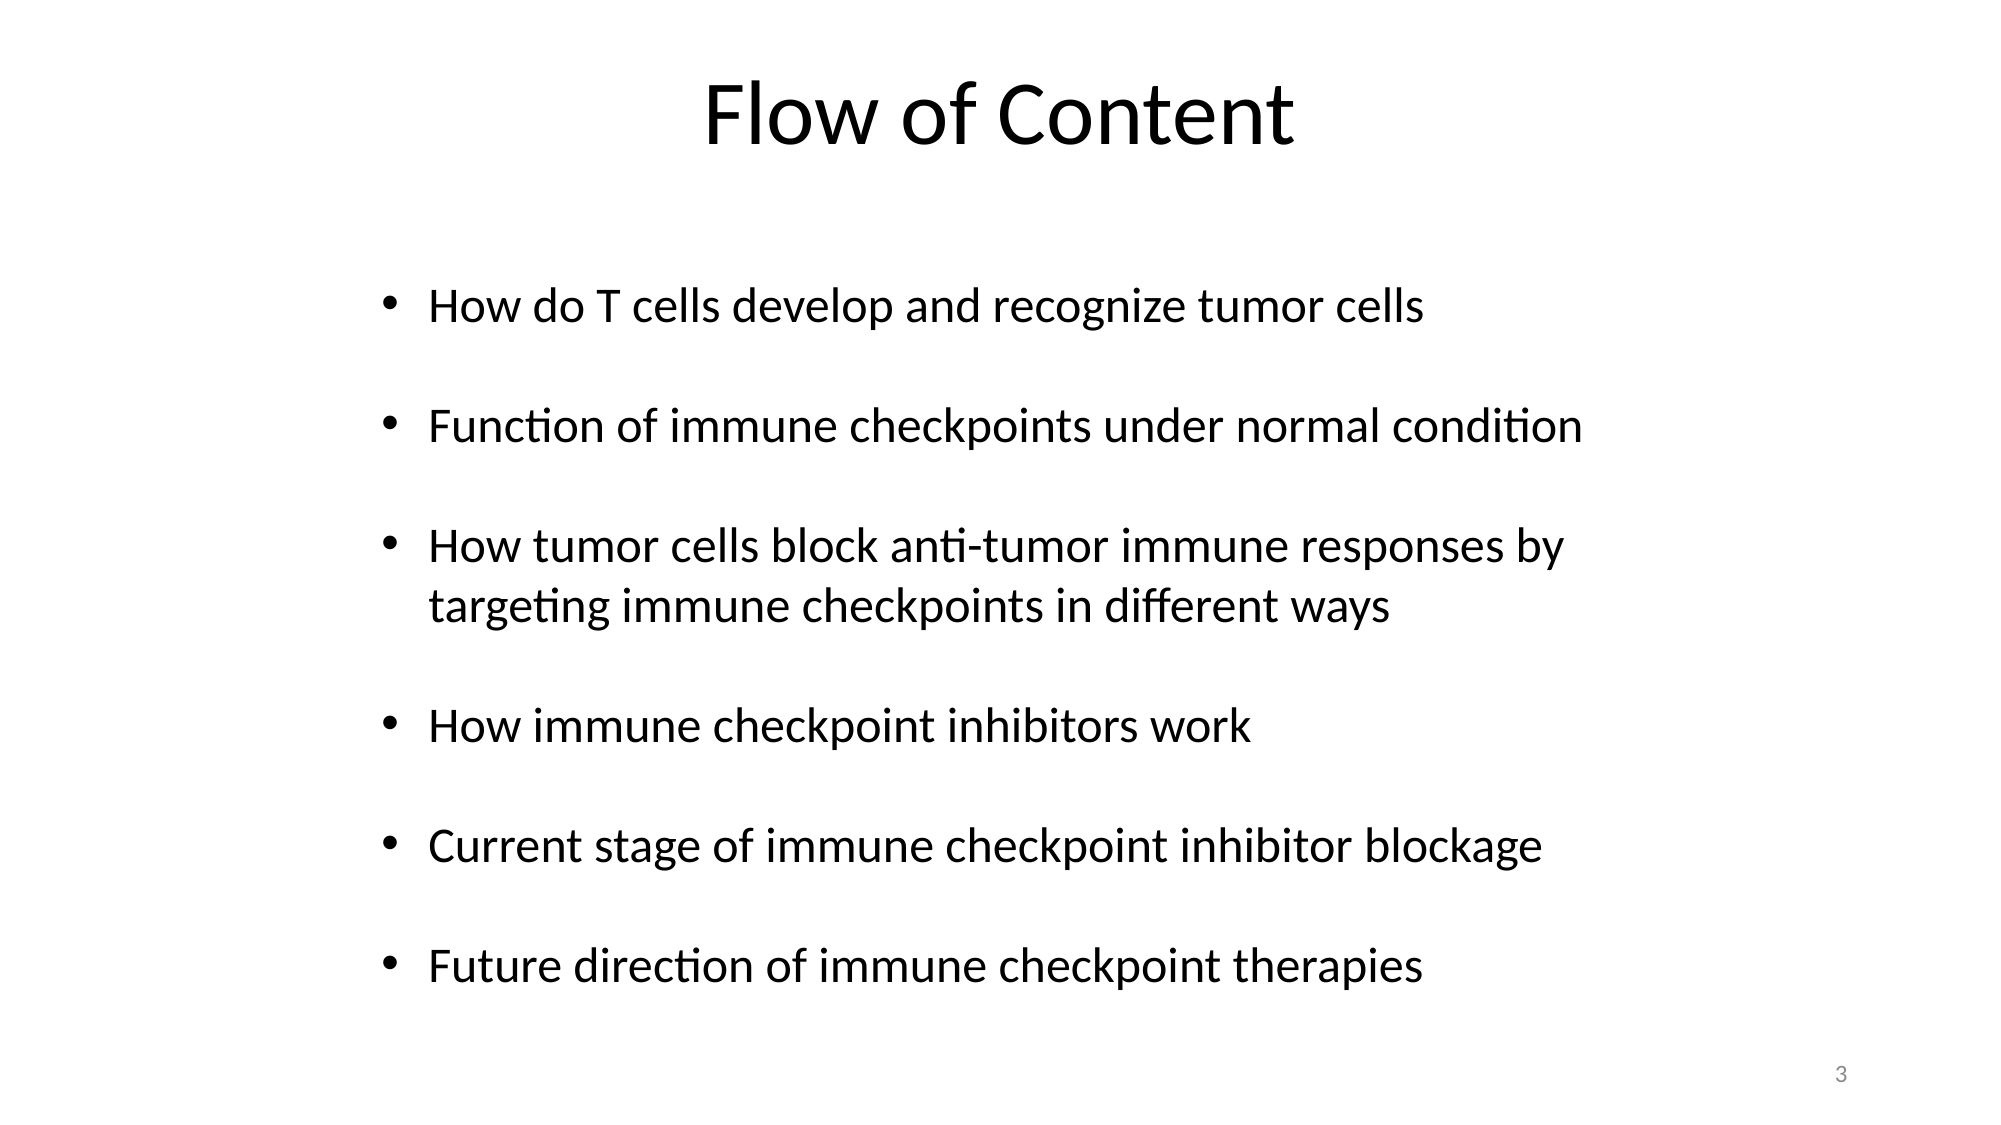

# Flow of Content
How do T cells develop and recognize tumor cells

Function of immune checkpoints under normal condition

How tumor cells block anti-tumor immune responses by targeting immune checkpoints in different ways

How immune checkpoint inhibitors work

Current stage of immune checkpoint inhibitor blockage

Future direction of immune checkpoint therapies
3